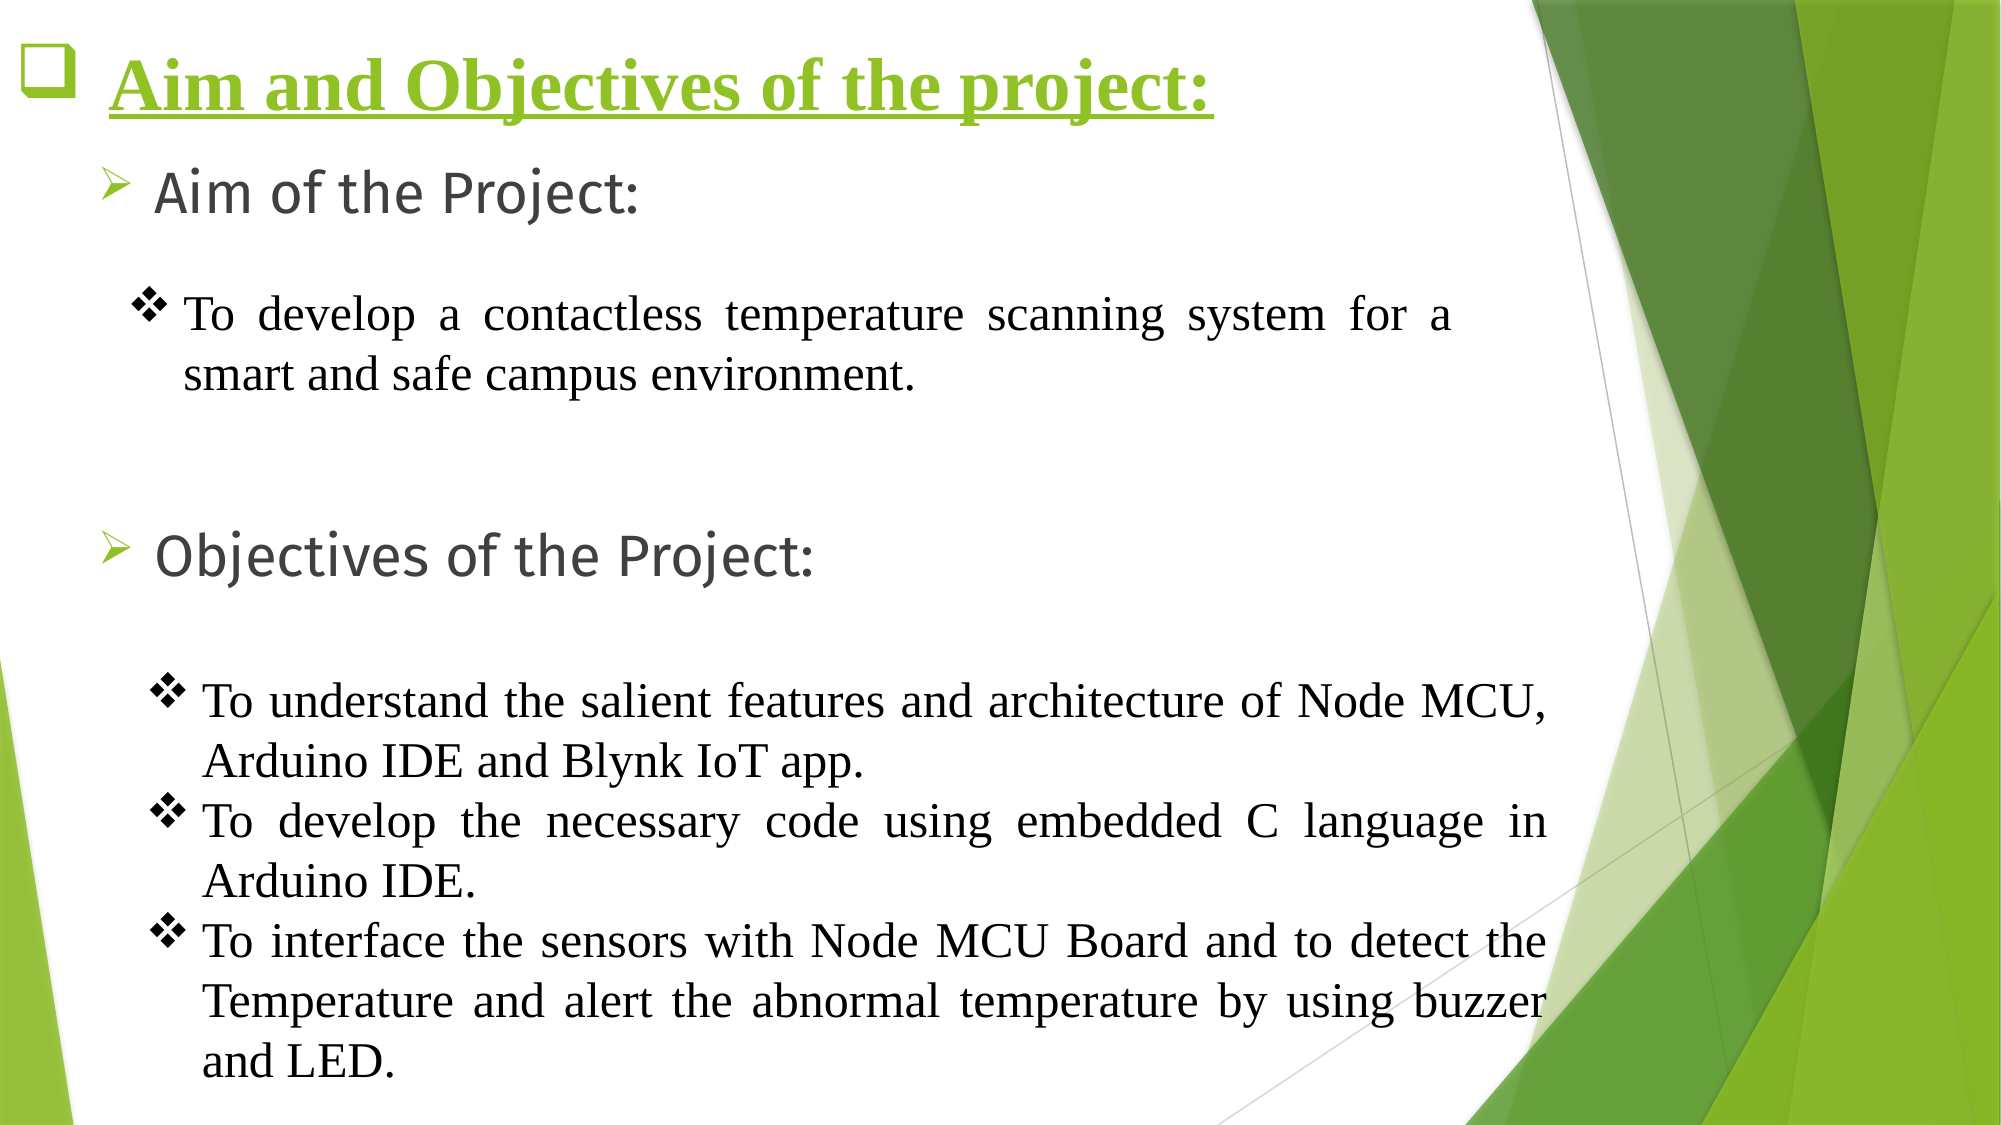

# Aim and Objectives of the project:
Aim of the Project:

Objectives of the Project:

To develop a contactless temperature scanning system for a smart and safe campus environment.
To understand the salient features and architecture of Node MCU, Arduino IDE and Blynk IoT app.
To develop the necessary code using embedded C language in Arduino IDE.
To interface the sensors with Node MCU Board and to detect the Temperature and alert the abnormal temperature by using buzzer and LED.